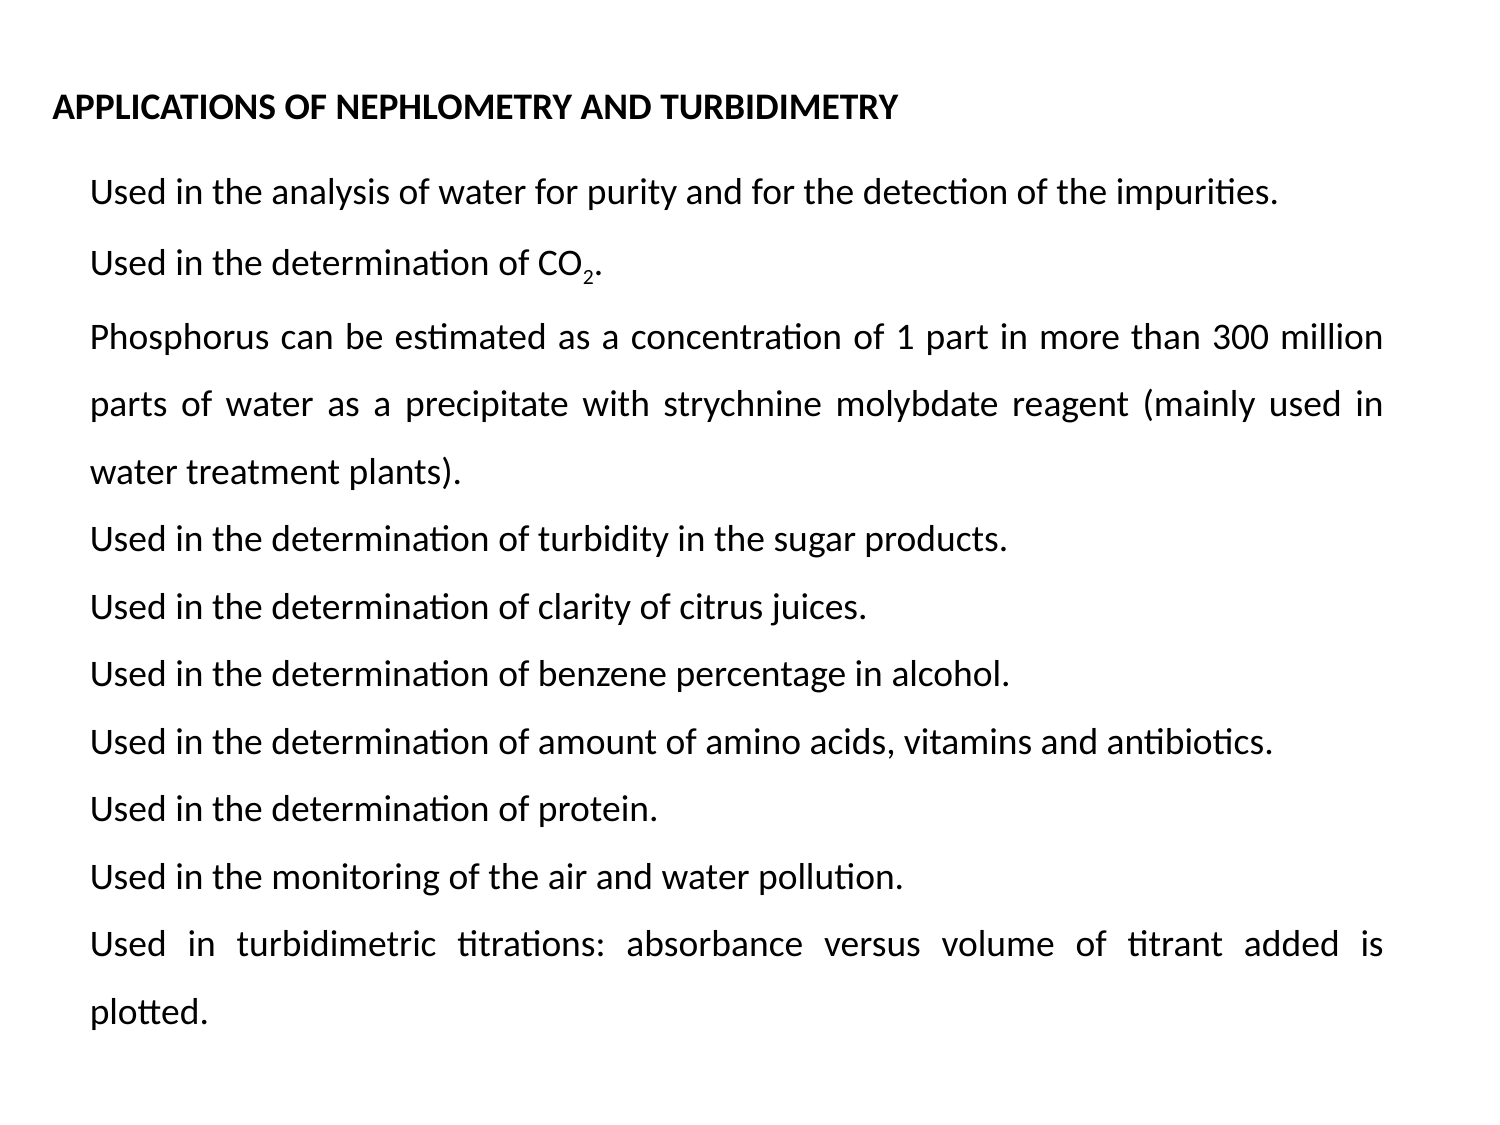

APPLICATIONS OF NEPHLOMETRY AND TURBIDIMETRY
Used in the analysis of water for purity and for the detection of the impurities.
Used in the determination of CO2.
Phosphorus can be estimated as a concentration of 1 part in more than 300 million parts of water as a precipitate with strychnine molybdate reagent (mainly used in water treatment plants).
Used in the determination of turbidity in the sugar products.
Used in the determination of clarity of citrus juices.
Used in the determination of benzene percentage in alcohol.
Used in the determination of amount of amino acids, vitamins and antibiotics.
Used in the determination of protein.
Used in the monitoring of the air and water pollution.
Used in turbidimetric titrations: absorbance versus volume of titrant added is plotted.